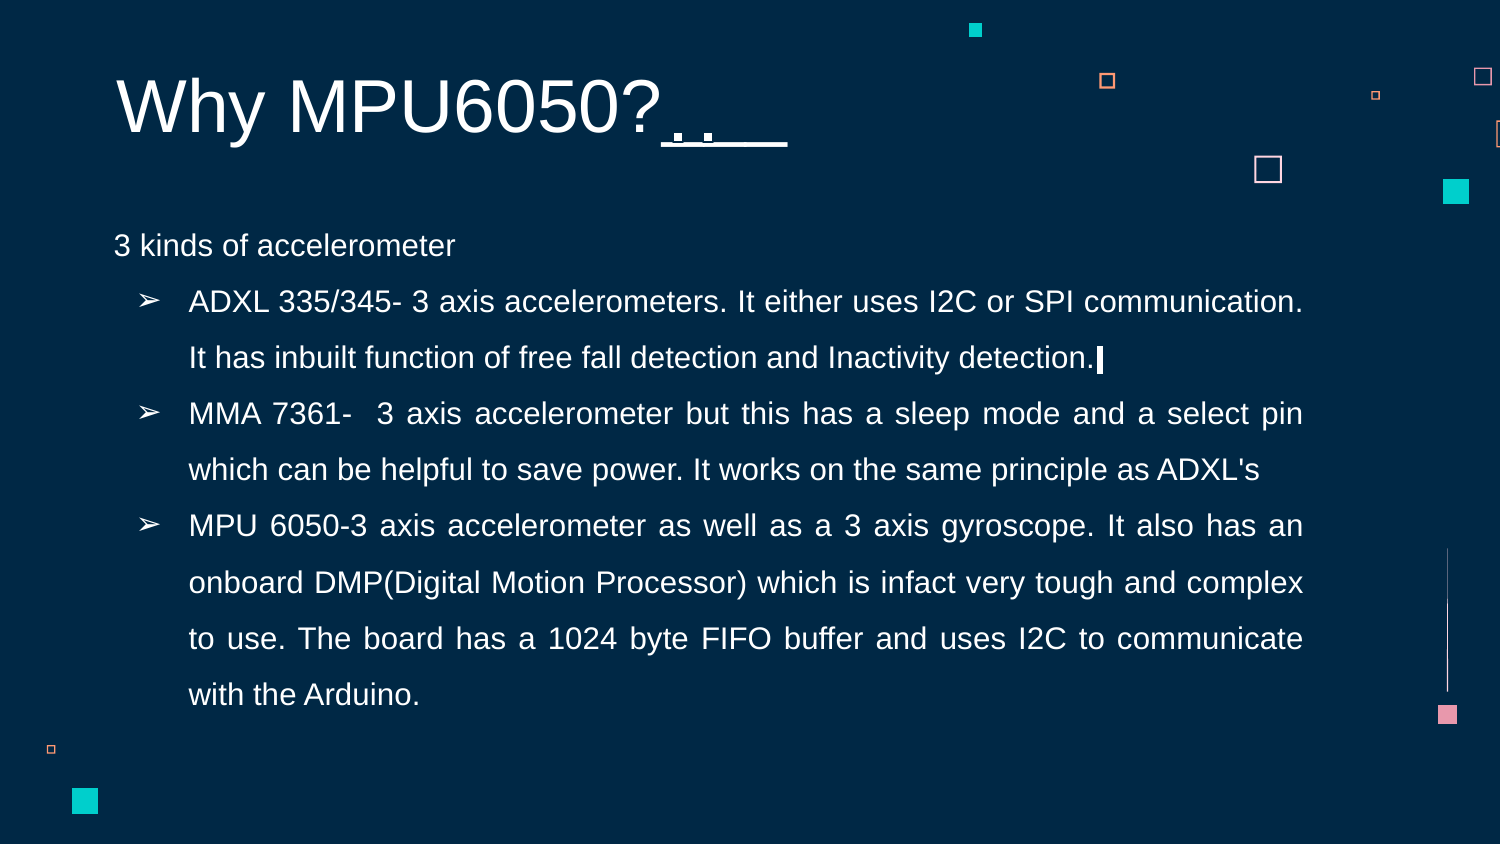

Why MPU6050?___

3 kinds of accelerometer
ADXL 335/345- 3 axis accelerometers. It either uses I2C or SPI communication. It has inbuilt function of free fall detection and Inactivity detection.
MMA 7361-  3 axis accelerometer but this has a sleep mode and a select pin which can be helpful to save power. It works on the same principle as ADXL's
MPU 6050-3 axis accelerometer as well as a 3 axis gyroscope. It also has an onboard DMP(Digital Motion Processor) which is infact very tough and complex to use. The board has a 1024 byte FIFO buffer and uses I2C to communicate with the Arduino.